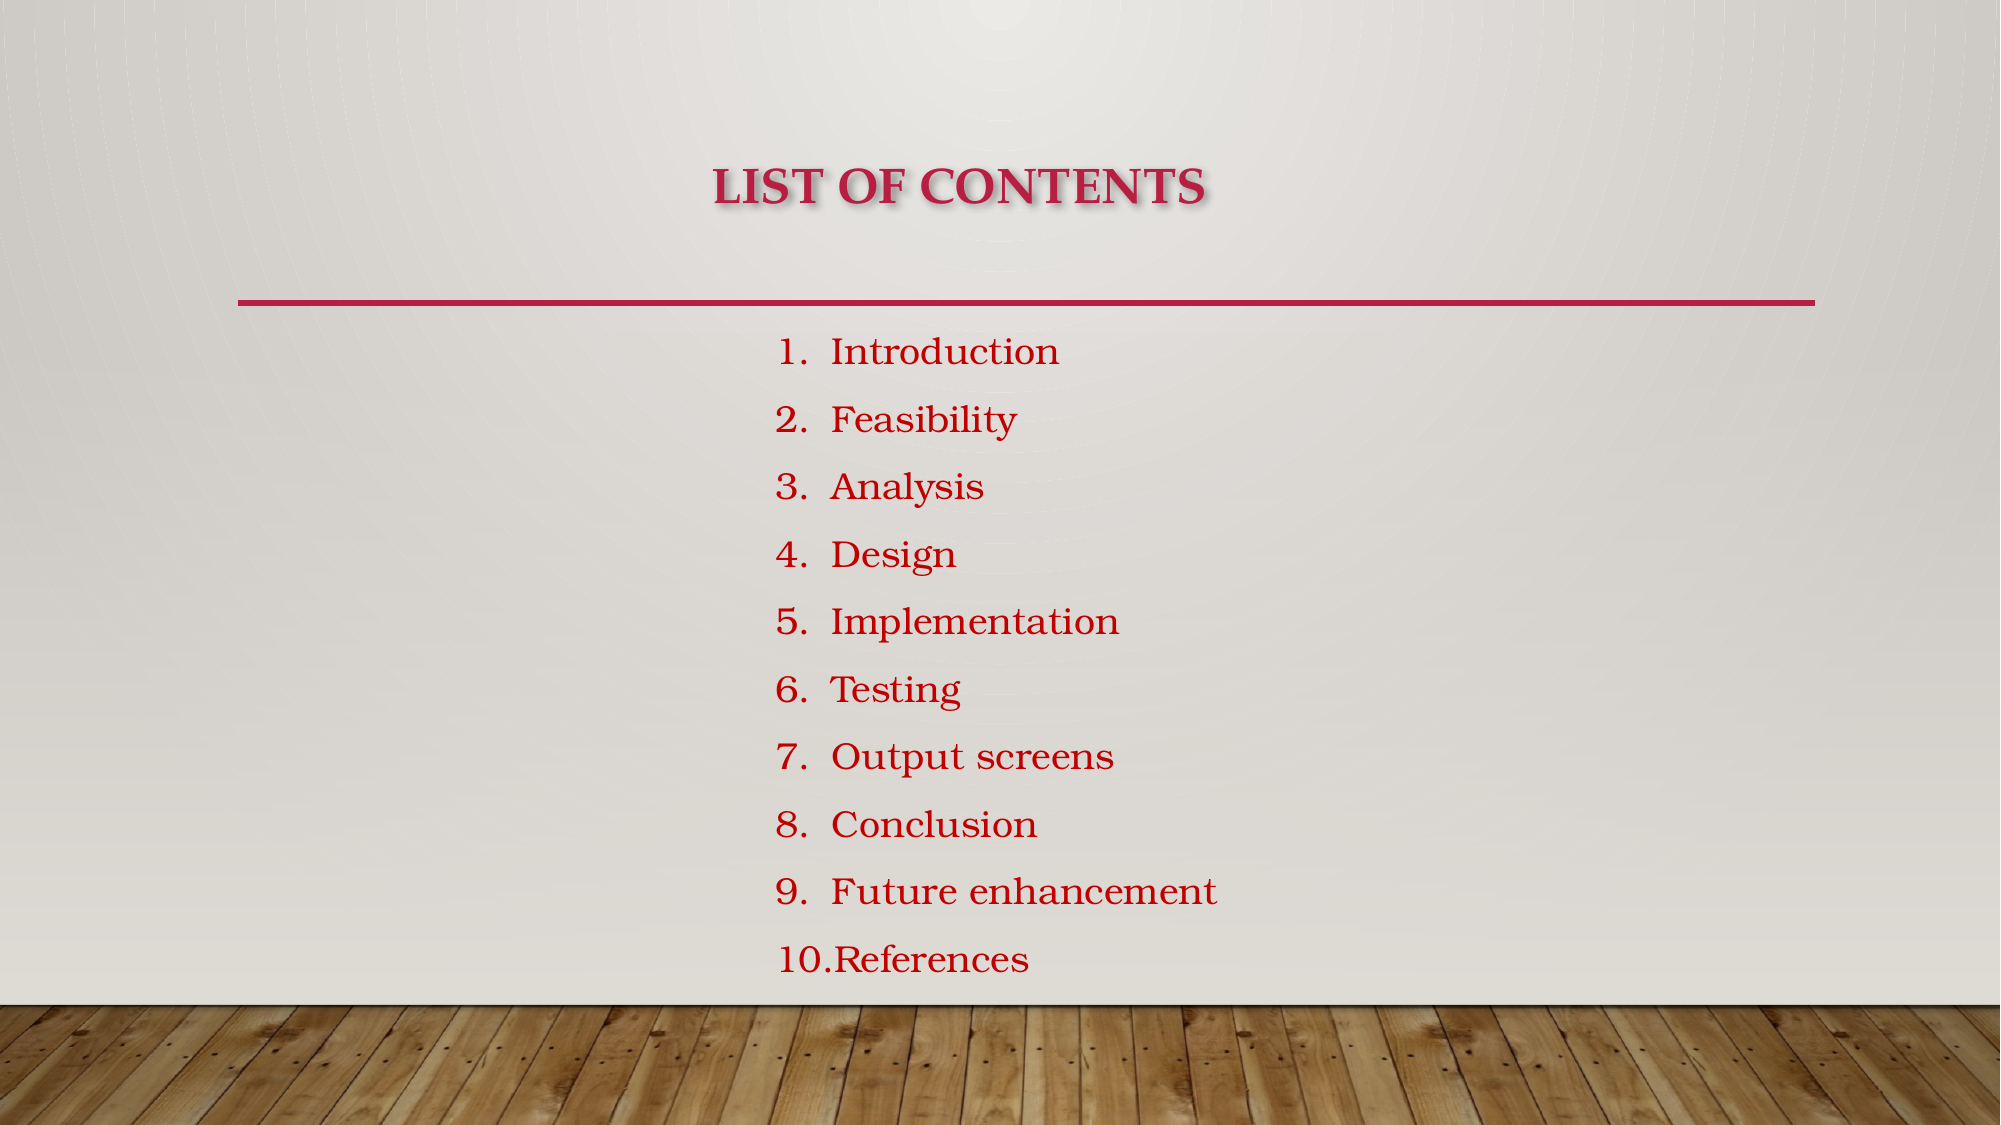

LIST OF CONTENTS
Introduction
Feasibility
Analysis
Design
Implementation
Testing
Output screens
Conclusion
Future enhancement
References